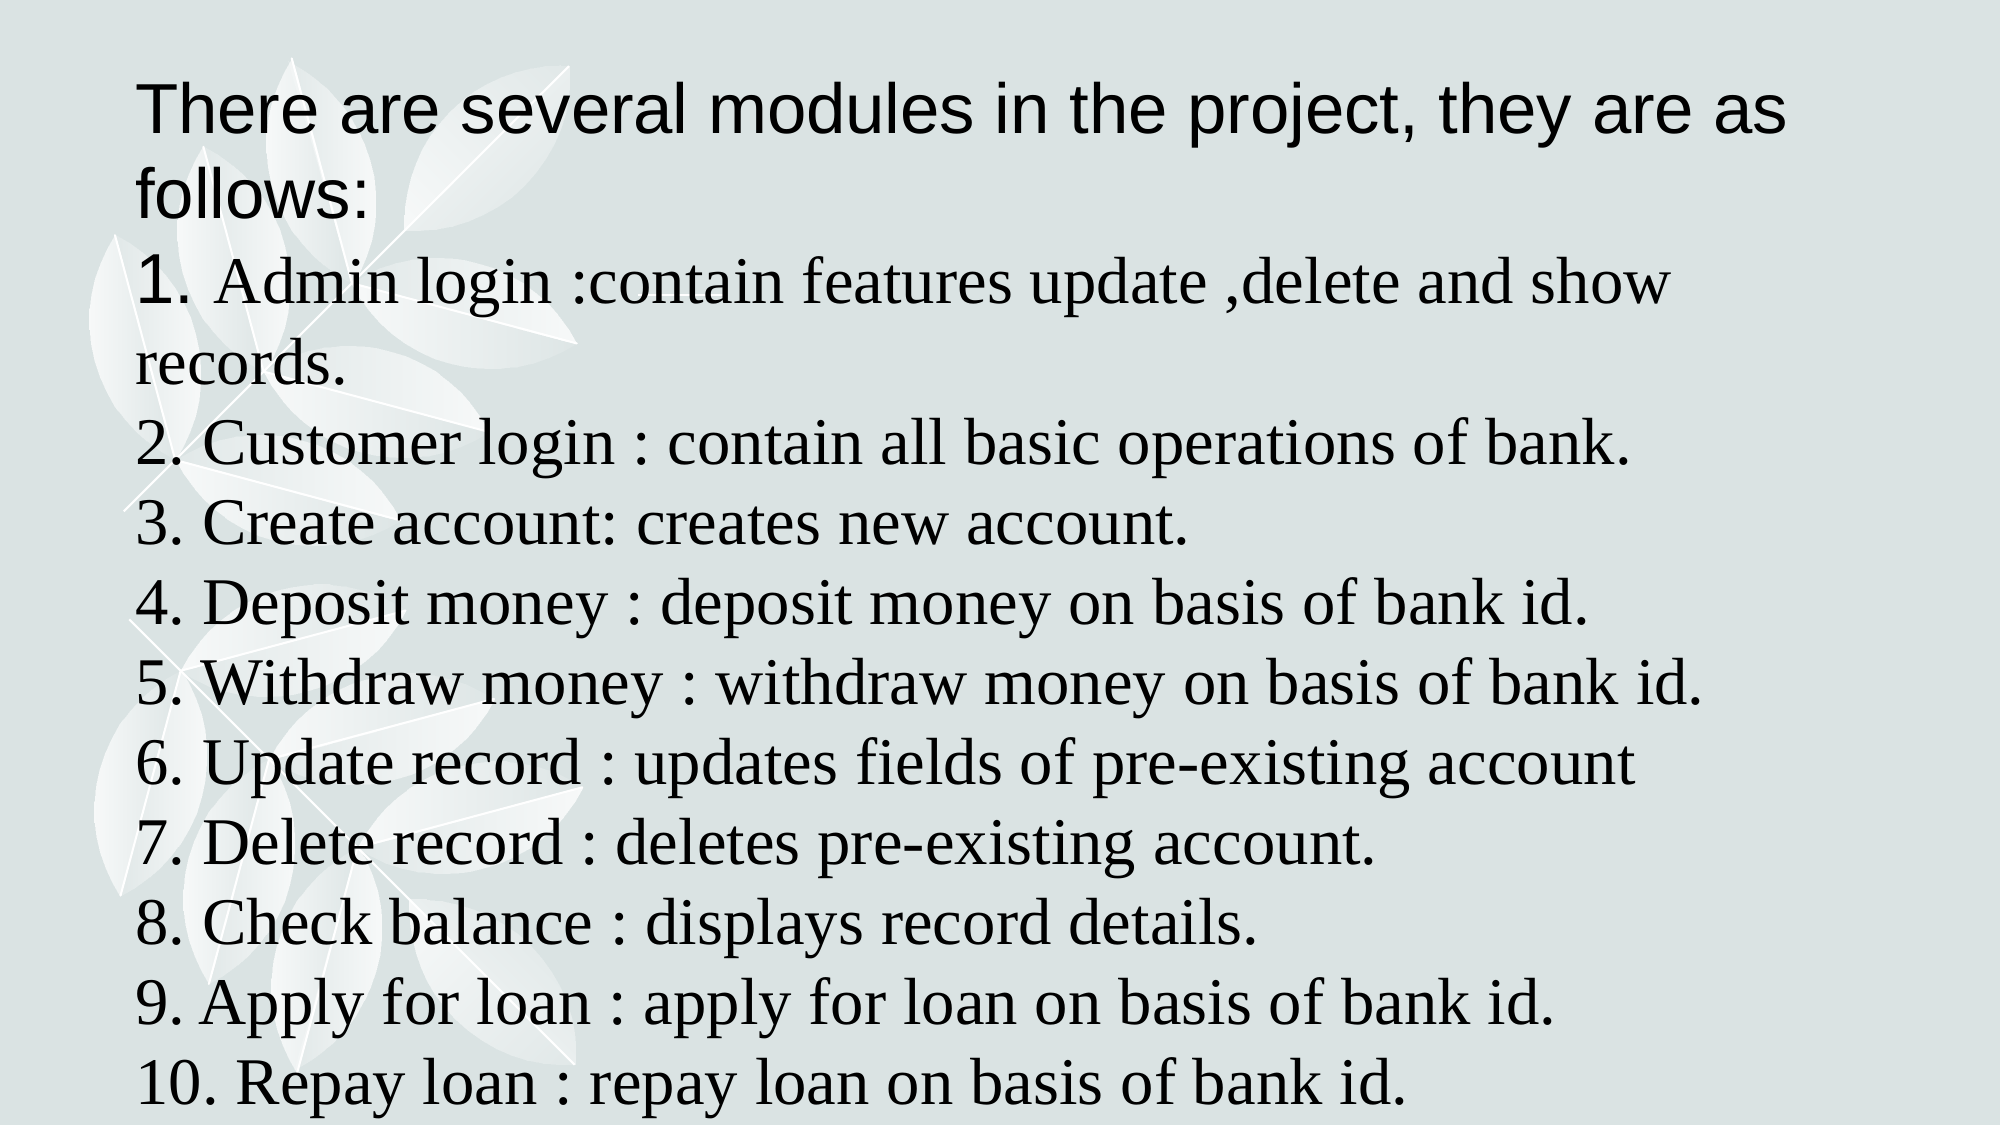

# MODULES There are several modules in the project, they are as follows: 1. Admin login :contain features update ,delete and show records. 2. Customer login : contain all basic operations of bank. 3. Create account: creates new account. 4. Deposit money : deposit money on basis of bank id. 5. Withdraw money : withdraw money on basis of bank id. 6. Update record : updates fields of pre-existing account 7. Delete record : deletes pre-existing account. 8. Check balance : displays record details. 9. Apply for loan : apply for loan on basis of bank id. 10. Repay loan : repay loan on basis of bank id.